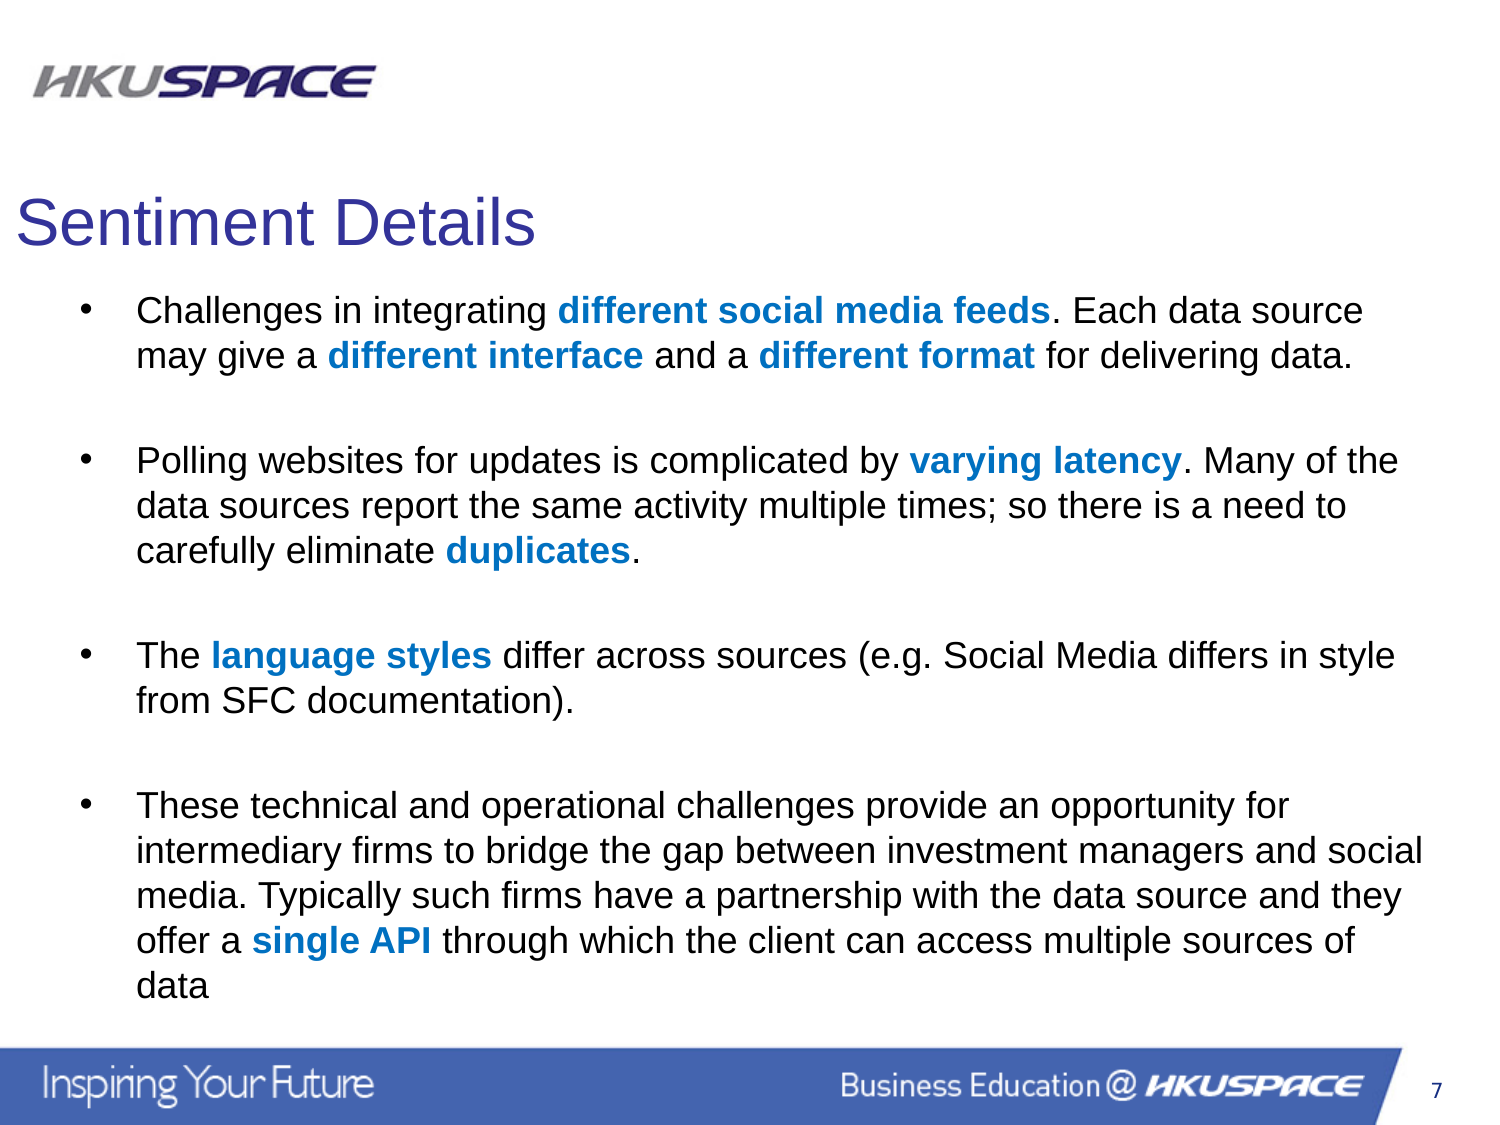

Sentiment Details
Challenges in integrating different social media feeds. Each data source may give a different interface and a different format for delivering data.

Polling websites for updates is complicated by varying latency. Many of the data sources report the same activity multiple times; so there is a need to carefully eliminate duplicates.

The language styles differ across sources (e.g. Social Media differs in style from SFC documentation).

These technical and operational challenges provide an opportunity for intermediary firms to bridge the gap between investment managers and social media. Typically such firms have a partnership with the data source and they offer a single API through which the client can access multiple sources of data
7